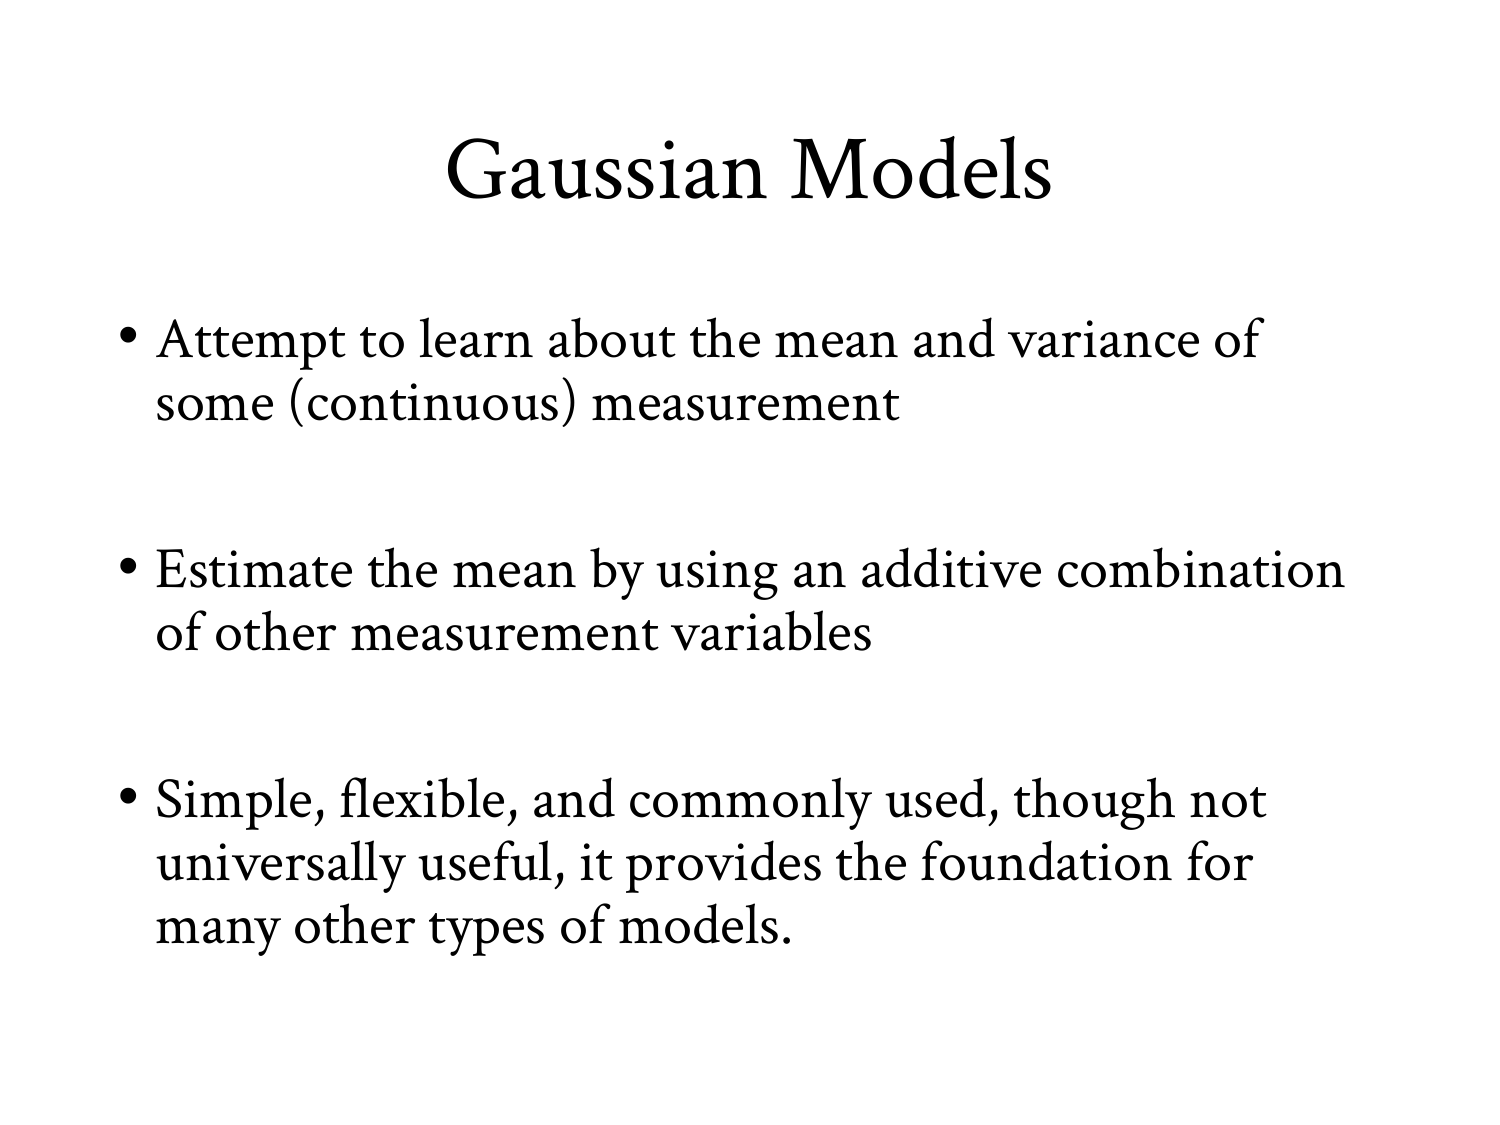

# Gaussian Models
Attempt to learn about the mean and variance of some (continuous) measurement

Estimate the mean by using an additive combination of other measurement variables

Simple, flexible, and commonly used, though not universally useful, it provides the foundation for many other types of models.